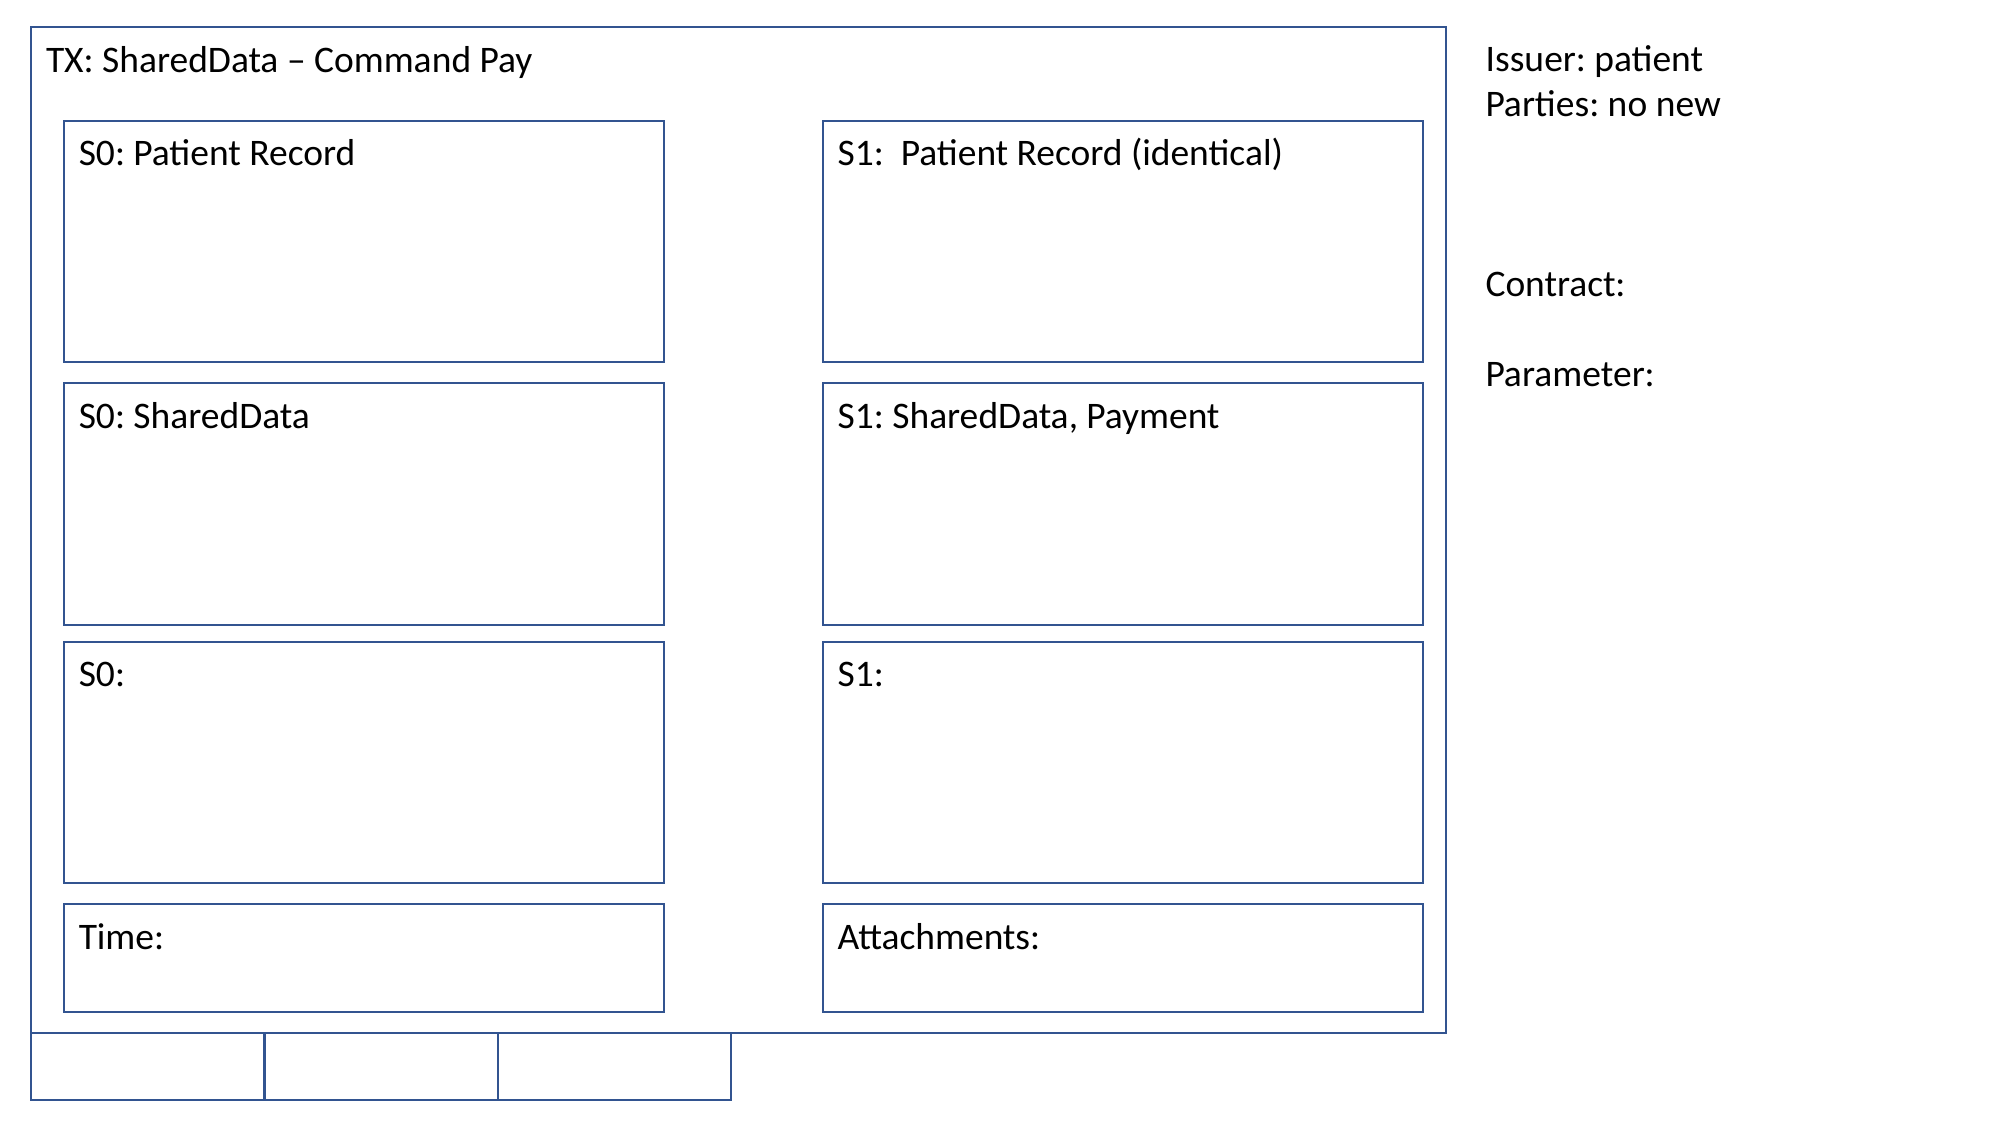

TX: SharedData – Command Pay
S0: Patient Record
S1:  Patient Record (identical)
S0: SharedData
S1: SharedData, Payment
S0:
S1:
Time:
Attachments:
Issuer: patient
Parties: no new

Contract:

Parameter: